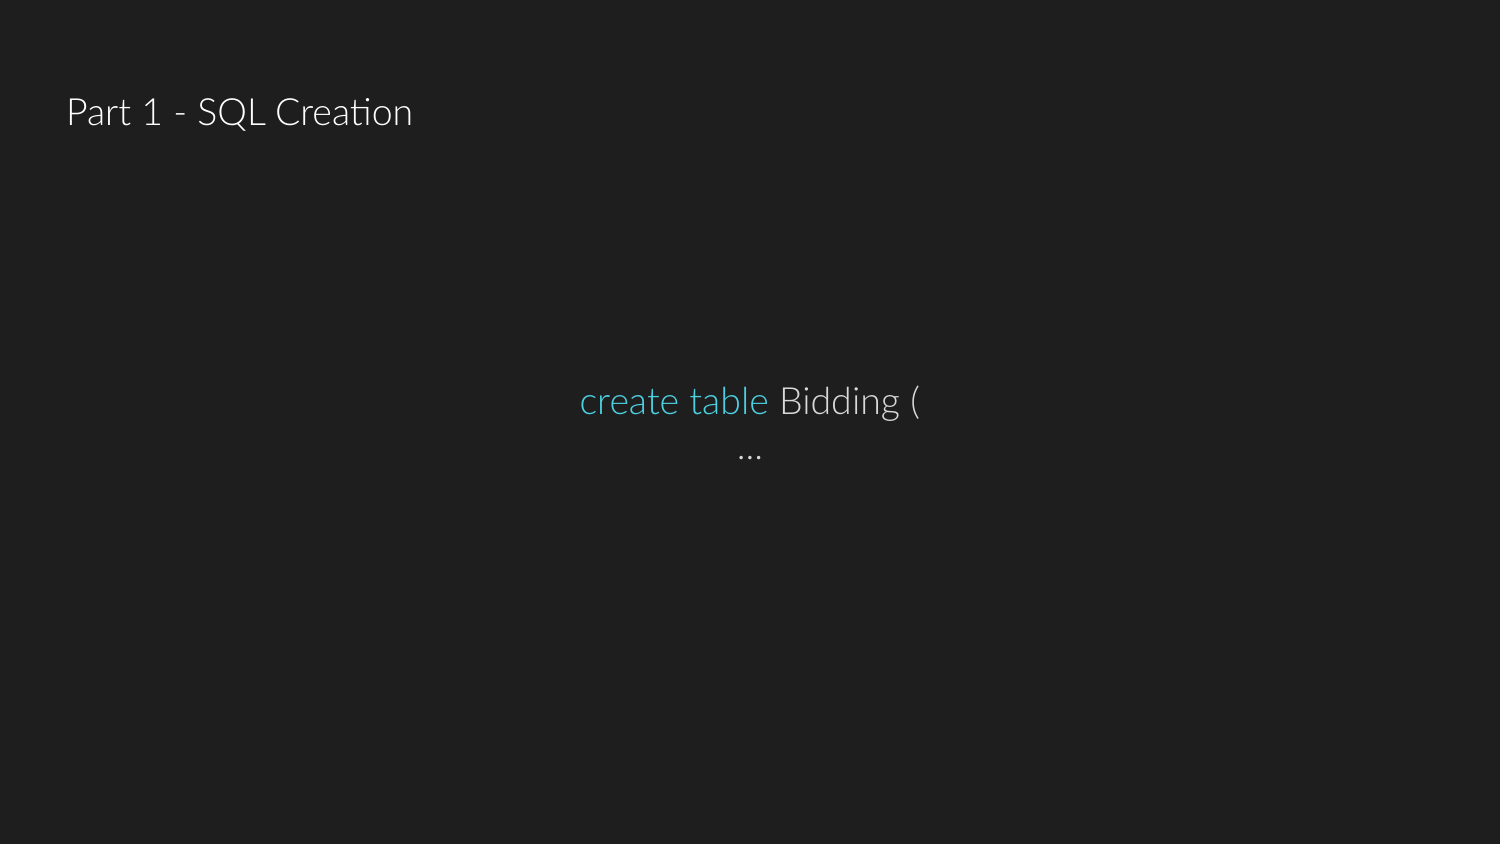

# Part 1 - SQL Creation
create table Bidding (
...